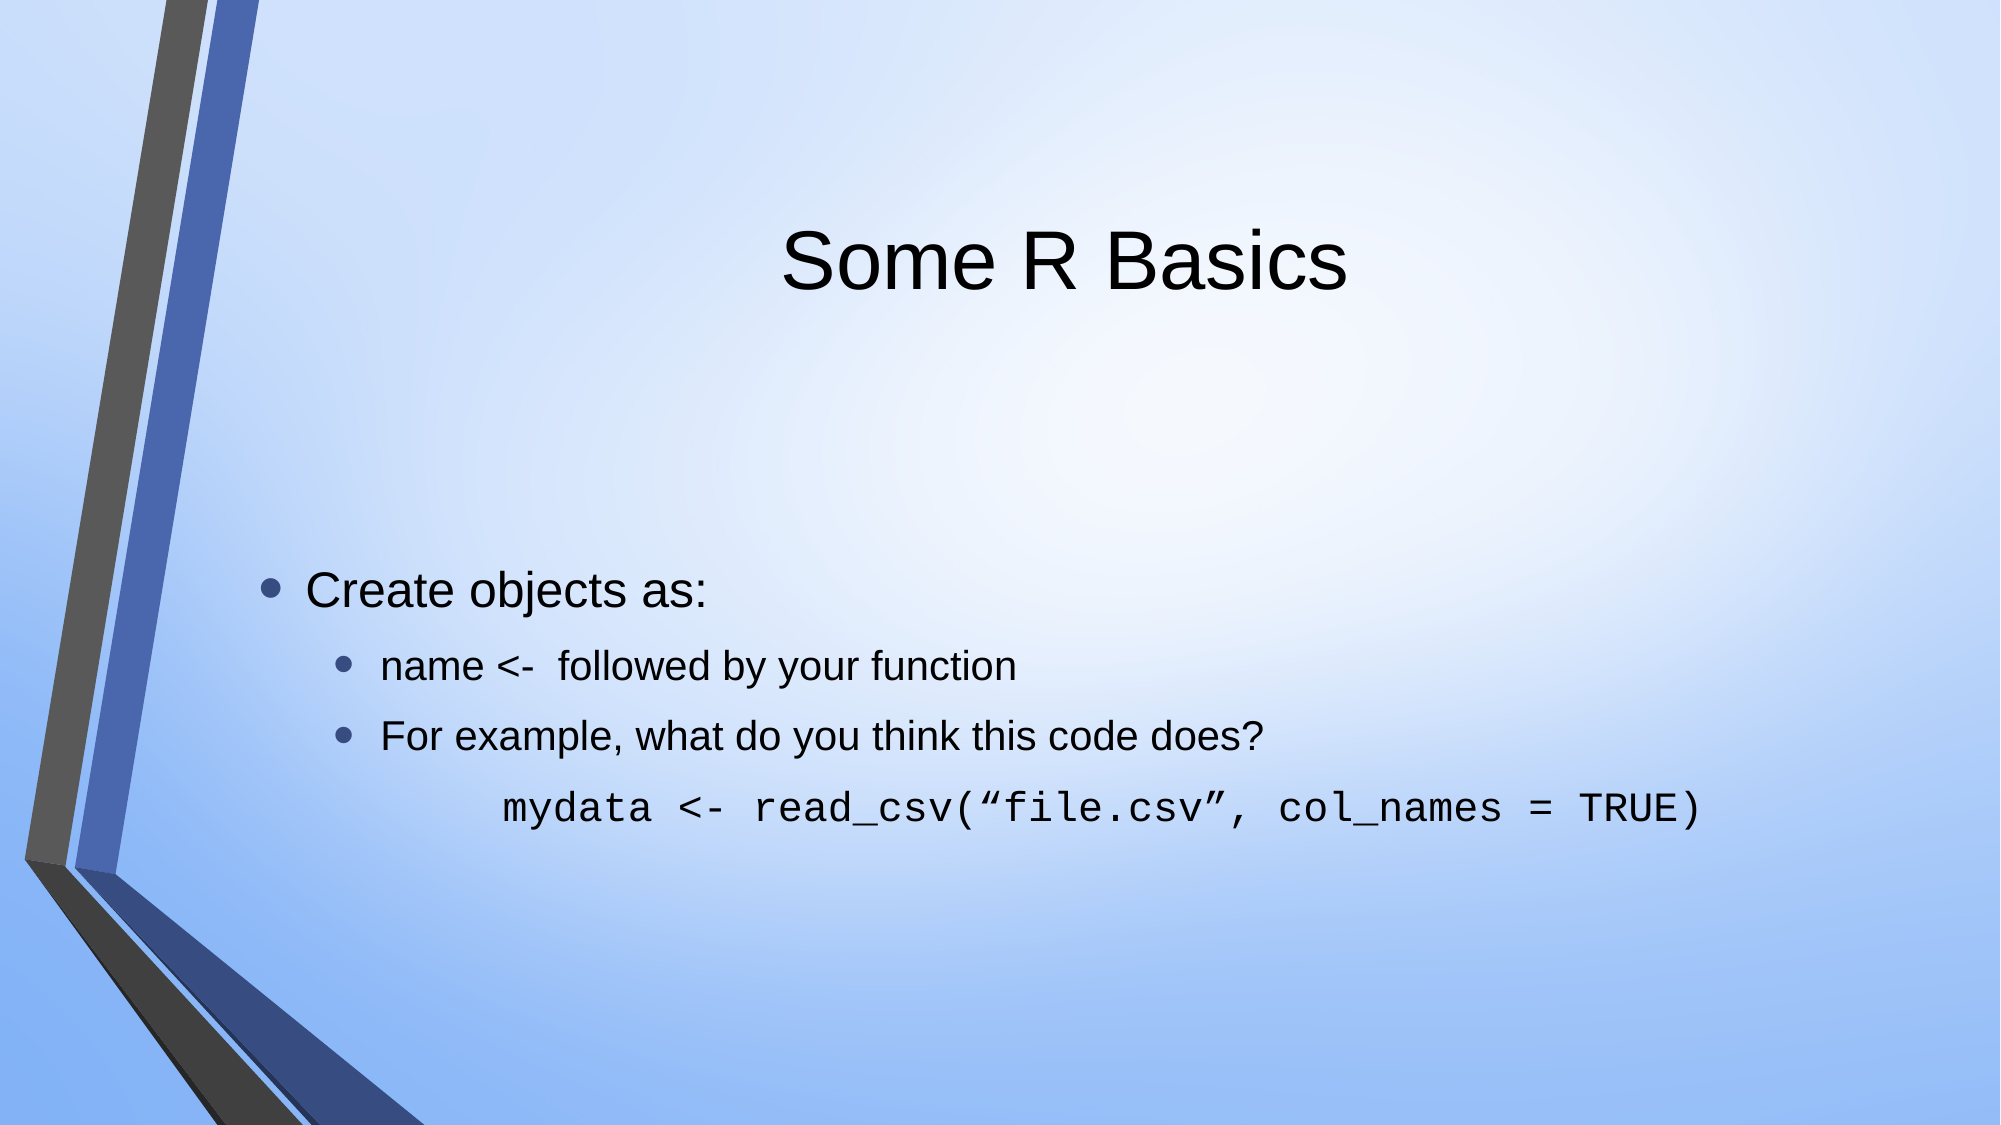

# Some R Basics
Create objects as:
name <-  followed by your function
For example, what do you think this code does?
mydata <- read_csv(“file.csv”, col_names = TRUE)